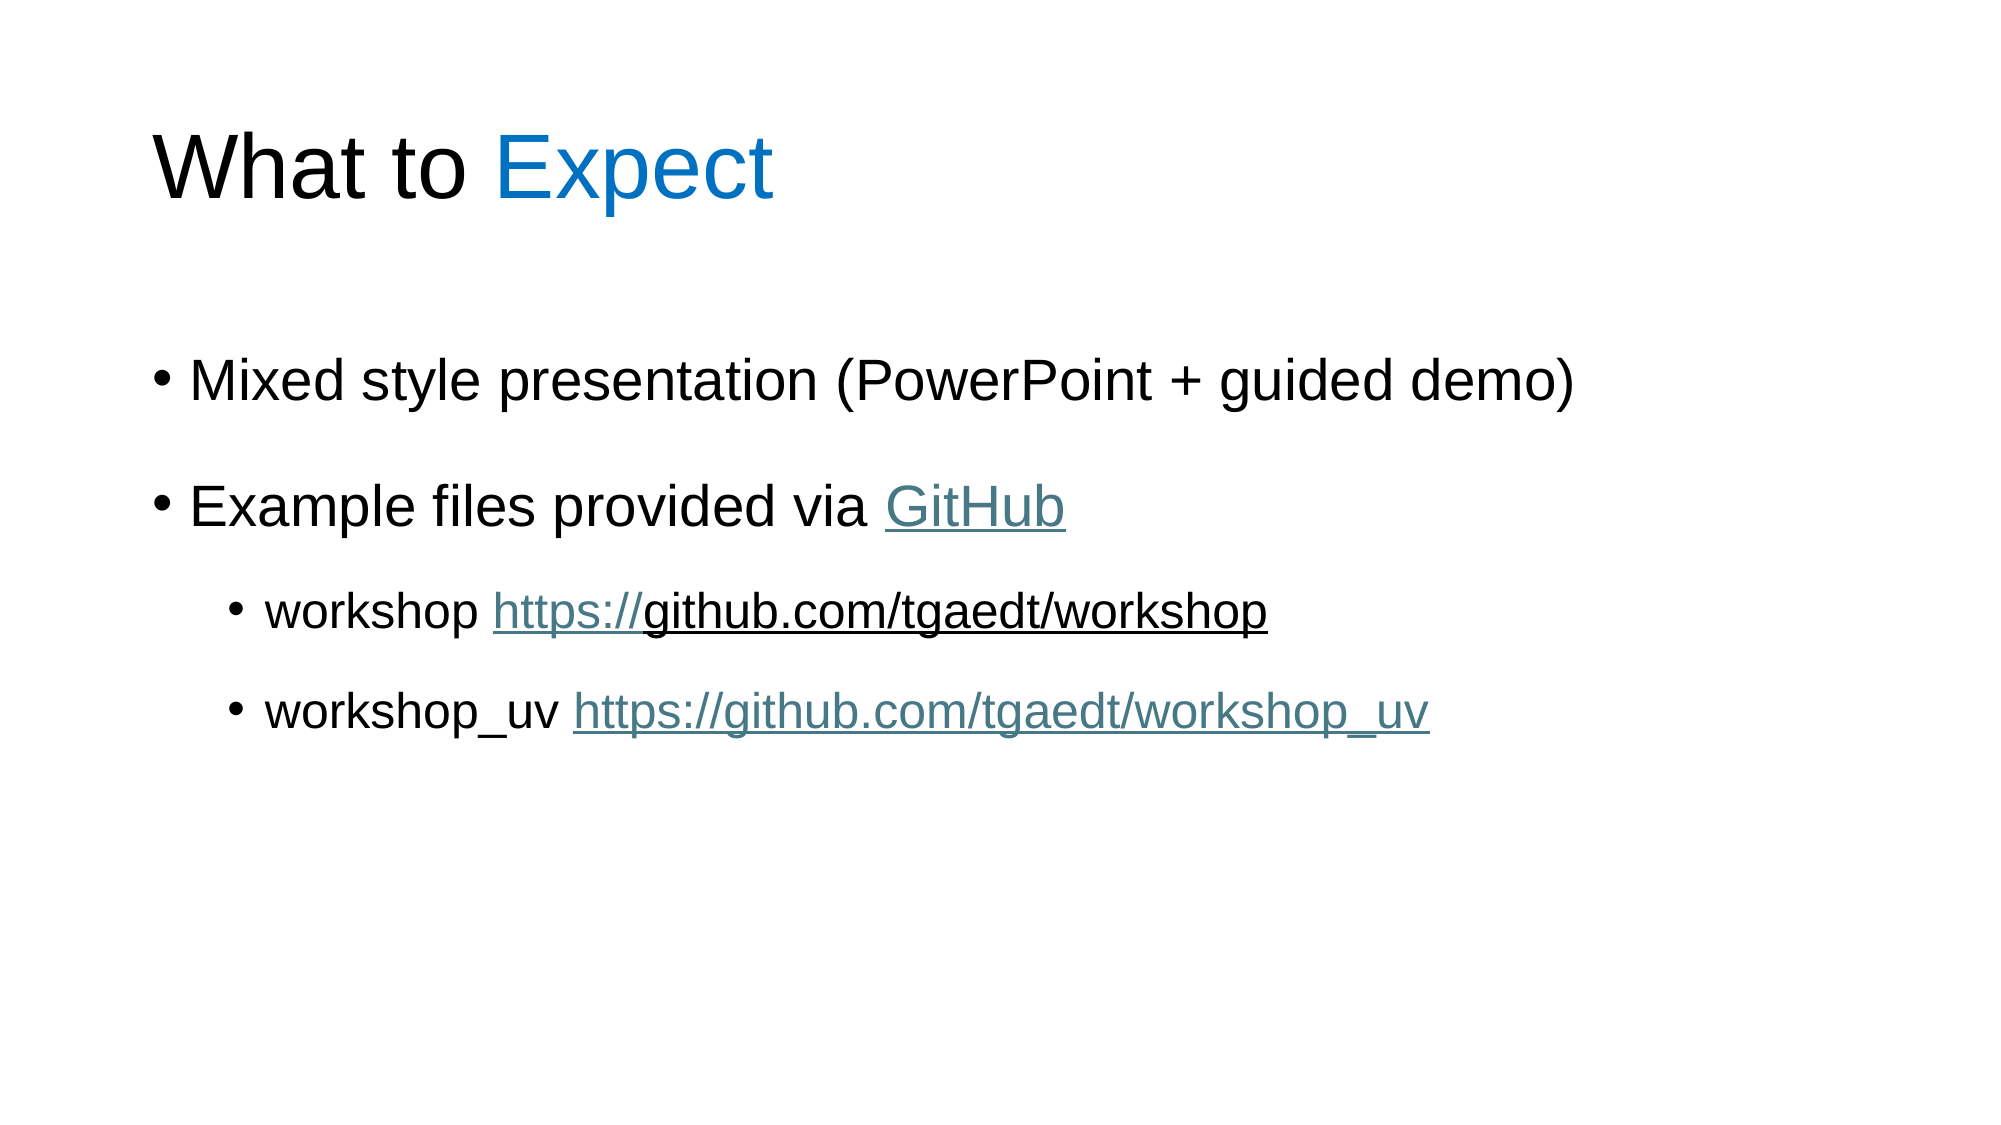

# What to Expect
Mixed style presentation (PowerPoint + guided demo)
Example files provided via GitHub
workshop https://github.com/tgaedt/workshop
workshop_uv https://github.com/tgaedt/workshop_uv